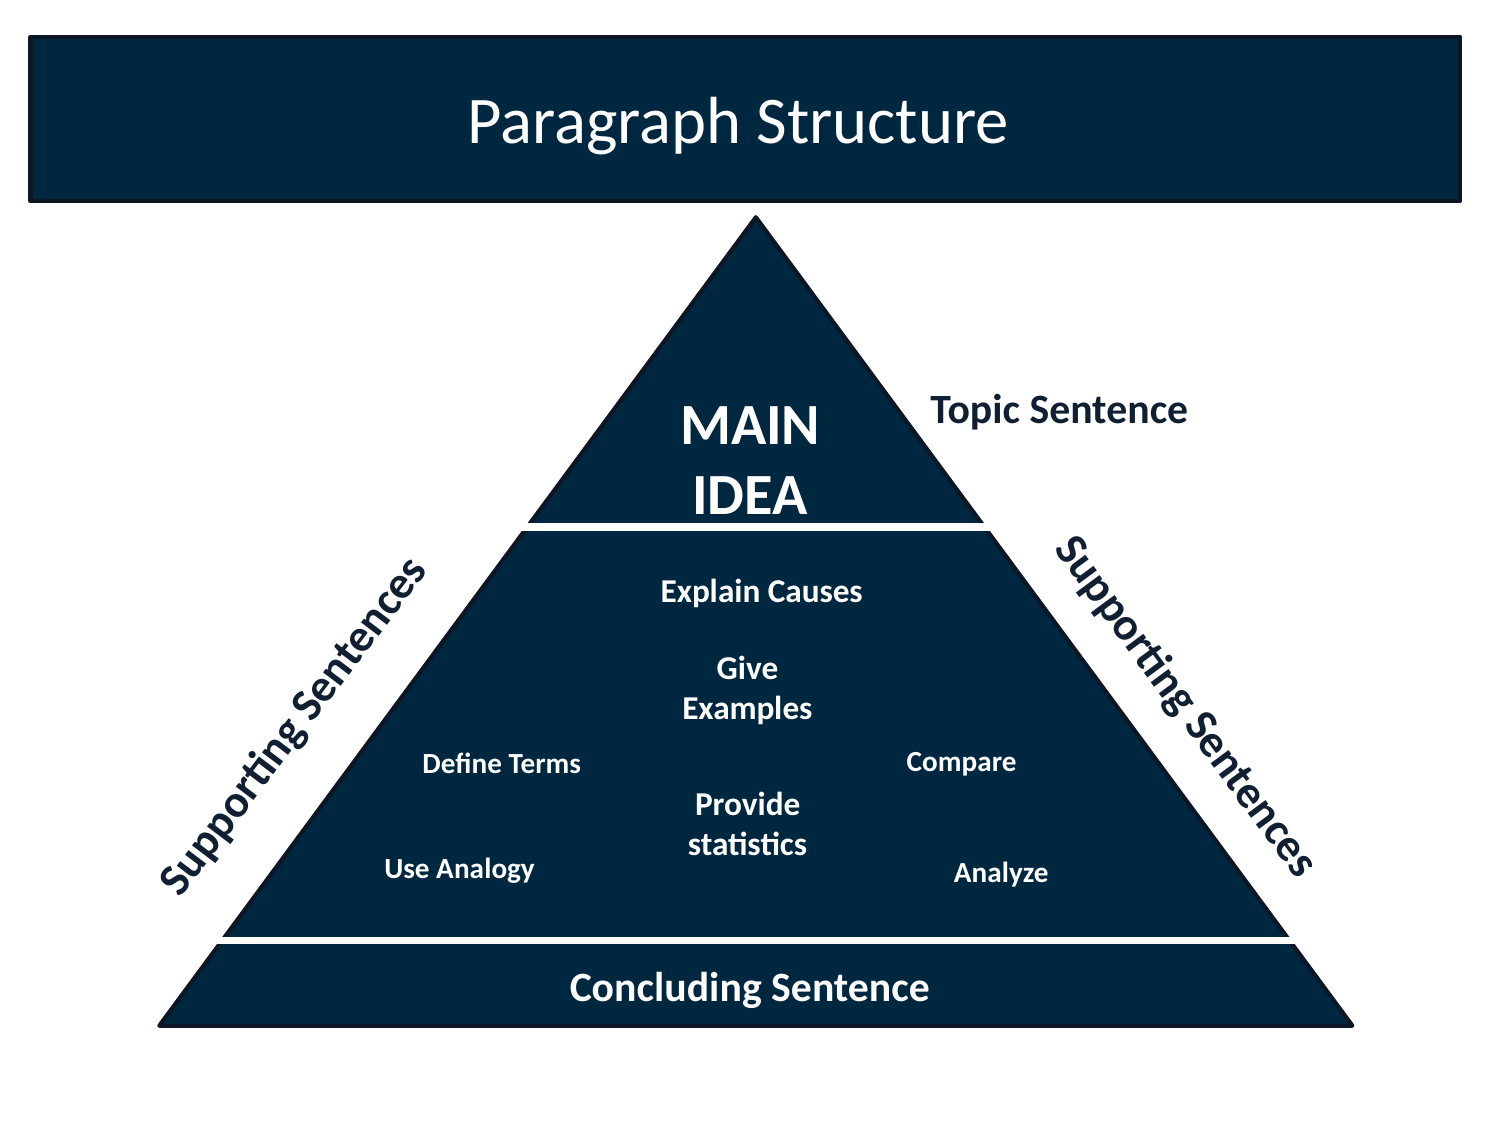

Paragraph Structure

Topic Sentence
MAIN IDEA

Explain Causes
Supporting Sentences
Give Examples
Supporting Sentences
Compare
Define Terms
Provide statistics

Use Analogy
Analyze
Concluding Sentence